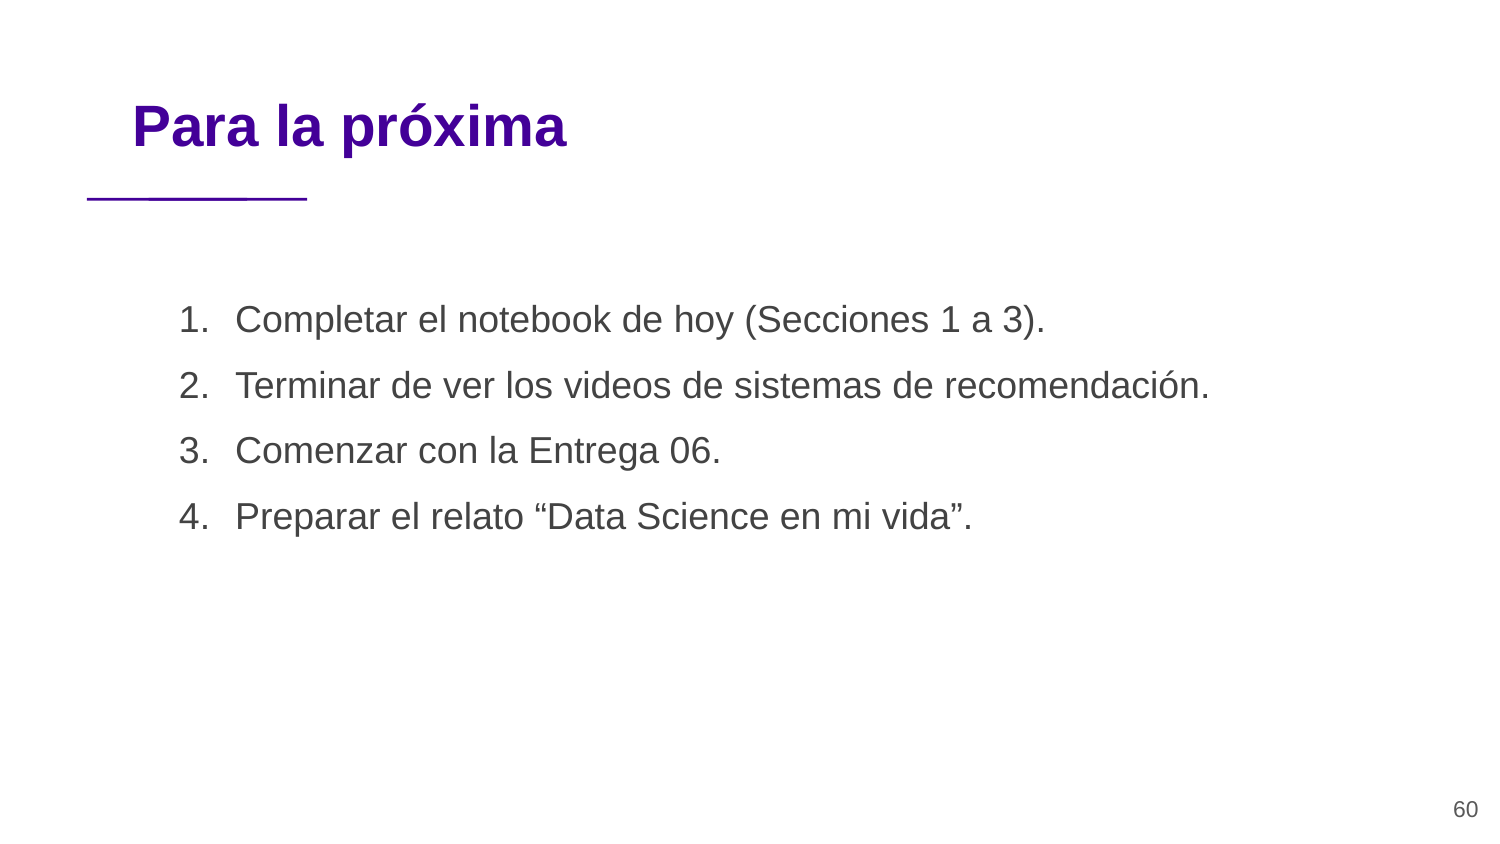

Completar el notebook de hoy (Secciones 1 a 3).
Terminar de ver los videos de sistemas de recomendación.
Comenzar con la Entrega 06.
Preparar el relato “Data Science en mi vida”.

60